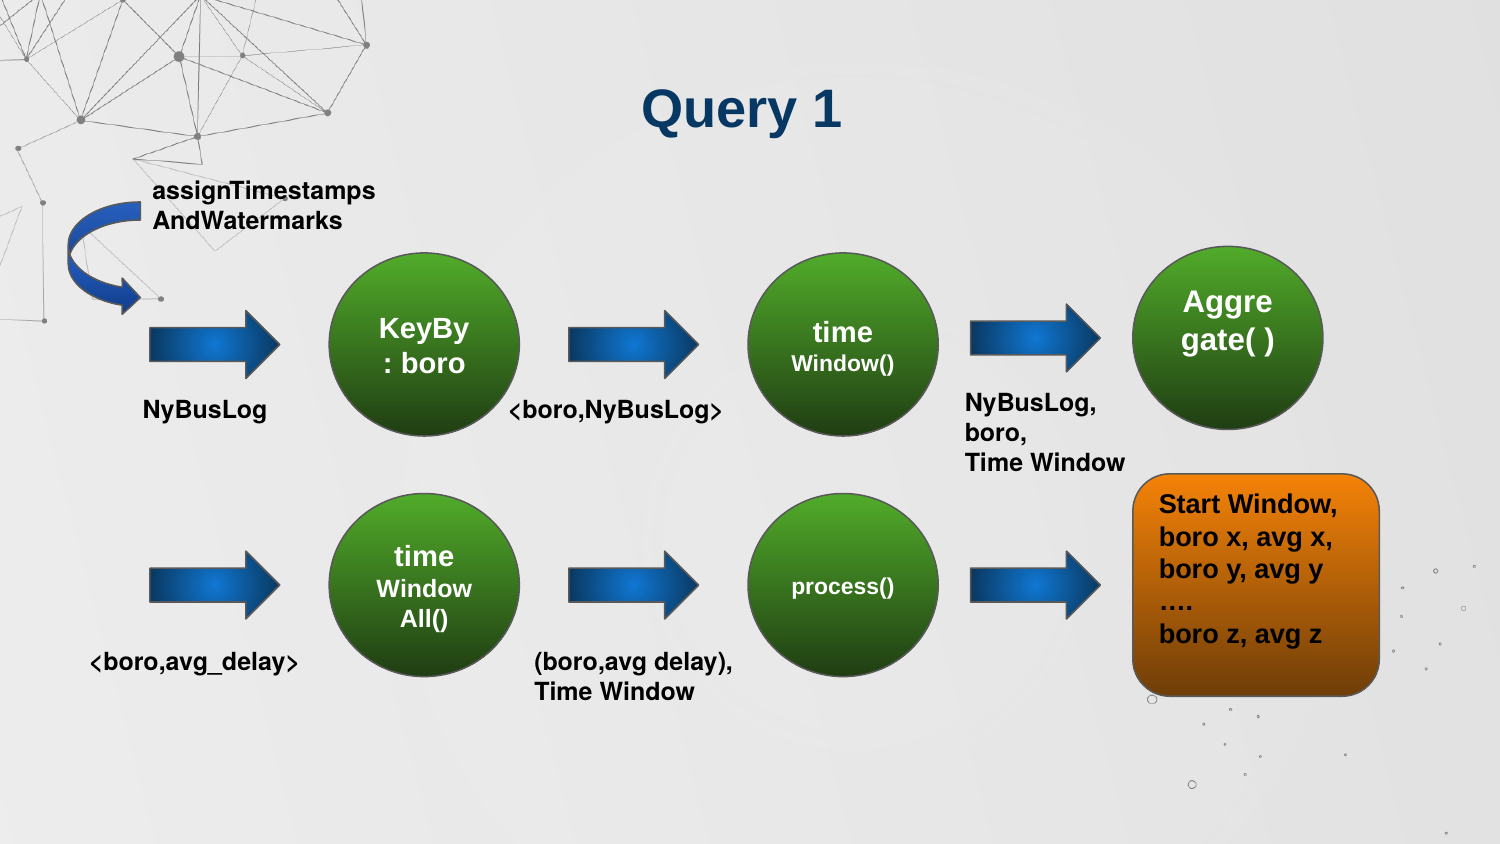

# Query 1
assignTimestamps
AndWatermarks

Aggregate( )

KeyBy : boro
time
Window()

NyBusLog,
boro,
Time Window
NyBusLog
<boro,NyBusLog>
Start Window,
boro x, avg x,
boro y, avg y
….
boro z, avg z

time
Window
All()
process()

<boro,avg_delay>
(boro,avg delay),
Time Window